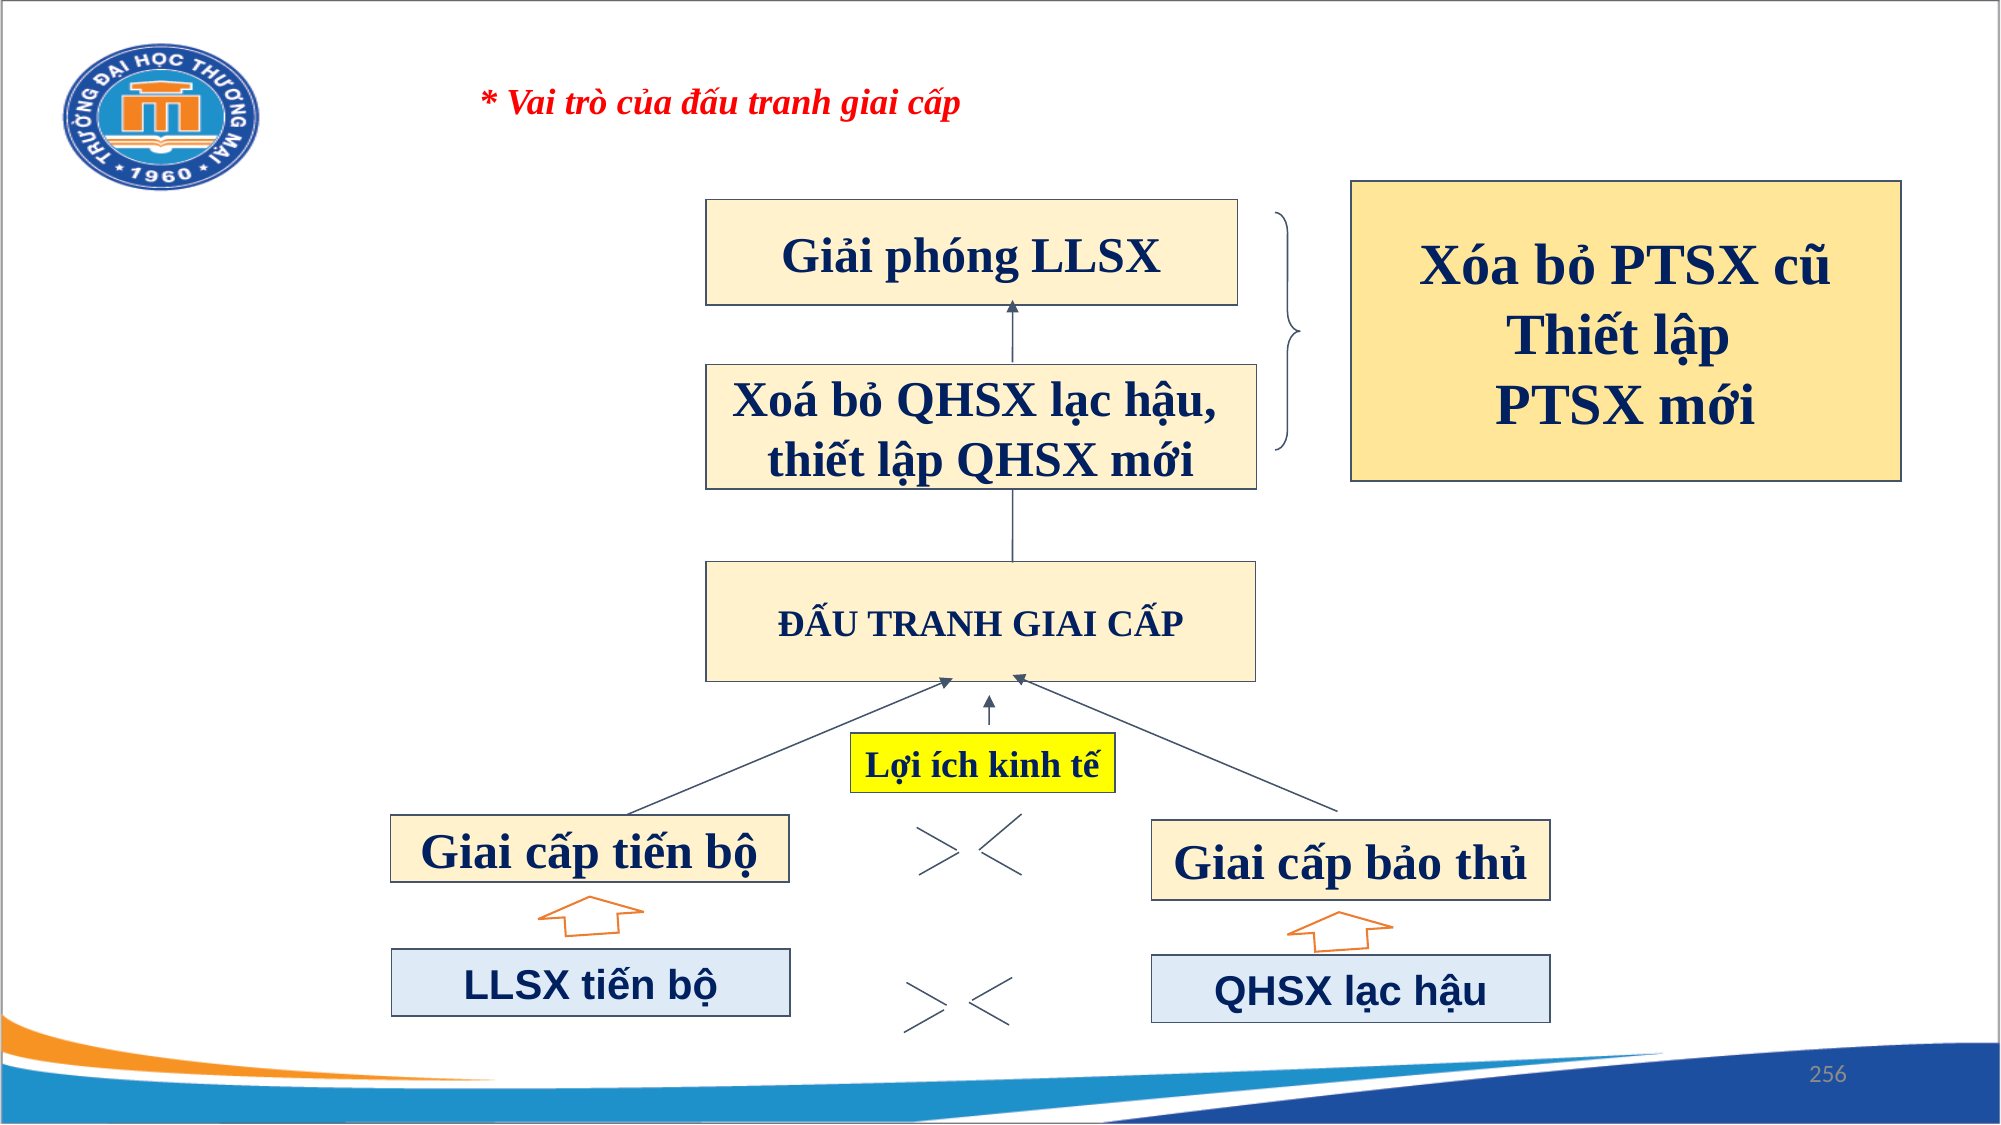

# * Vai trò của đấu tranh giai cấp
Xóa bỏ PTSX cũ
Thiết lập
PTSX mới
Giải phóng LLSX

Xoá bỏ QHSX lạc hậu,
thiết lập QHSX mới

ĐẤU TRANH GIAI CẤP

Lợi ích kinh tế

Giai cấp tiến bộ
Giai cấp bảo thủ

LLSX tiến bộ
QHSX lạc hậu

256